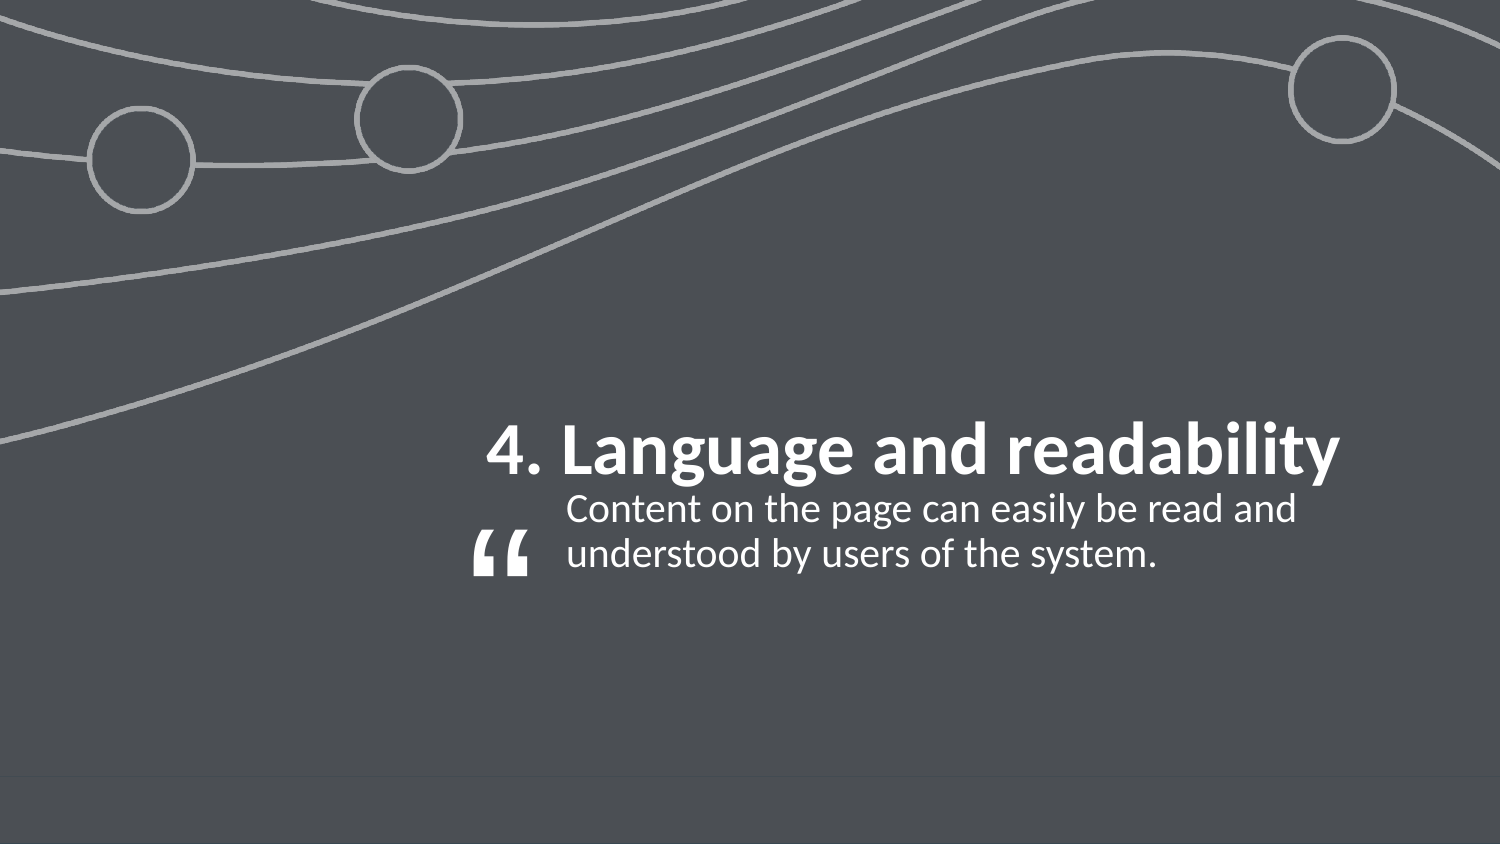

# 4. Language and readability
“
Content on the page can easily be read and understood by users of the system.